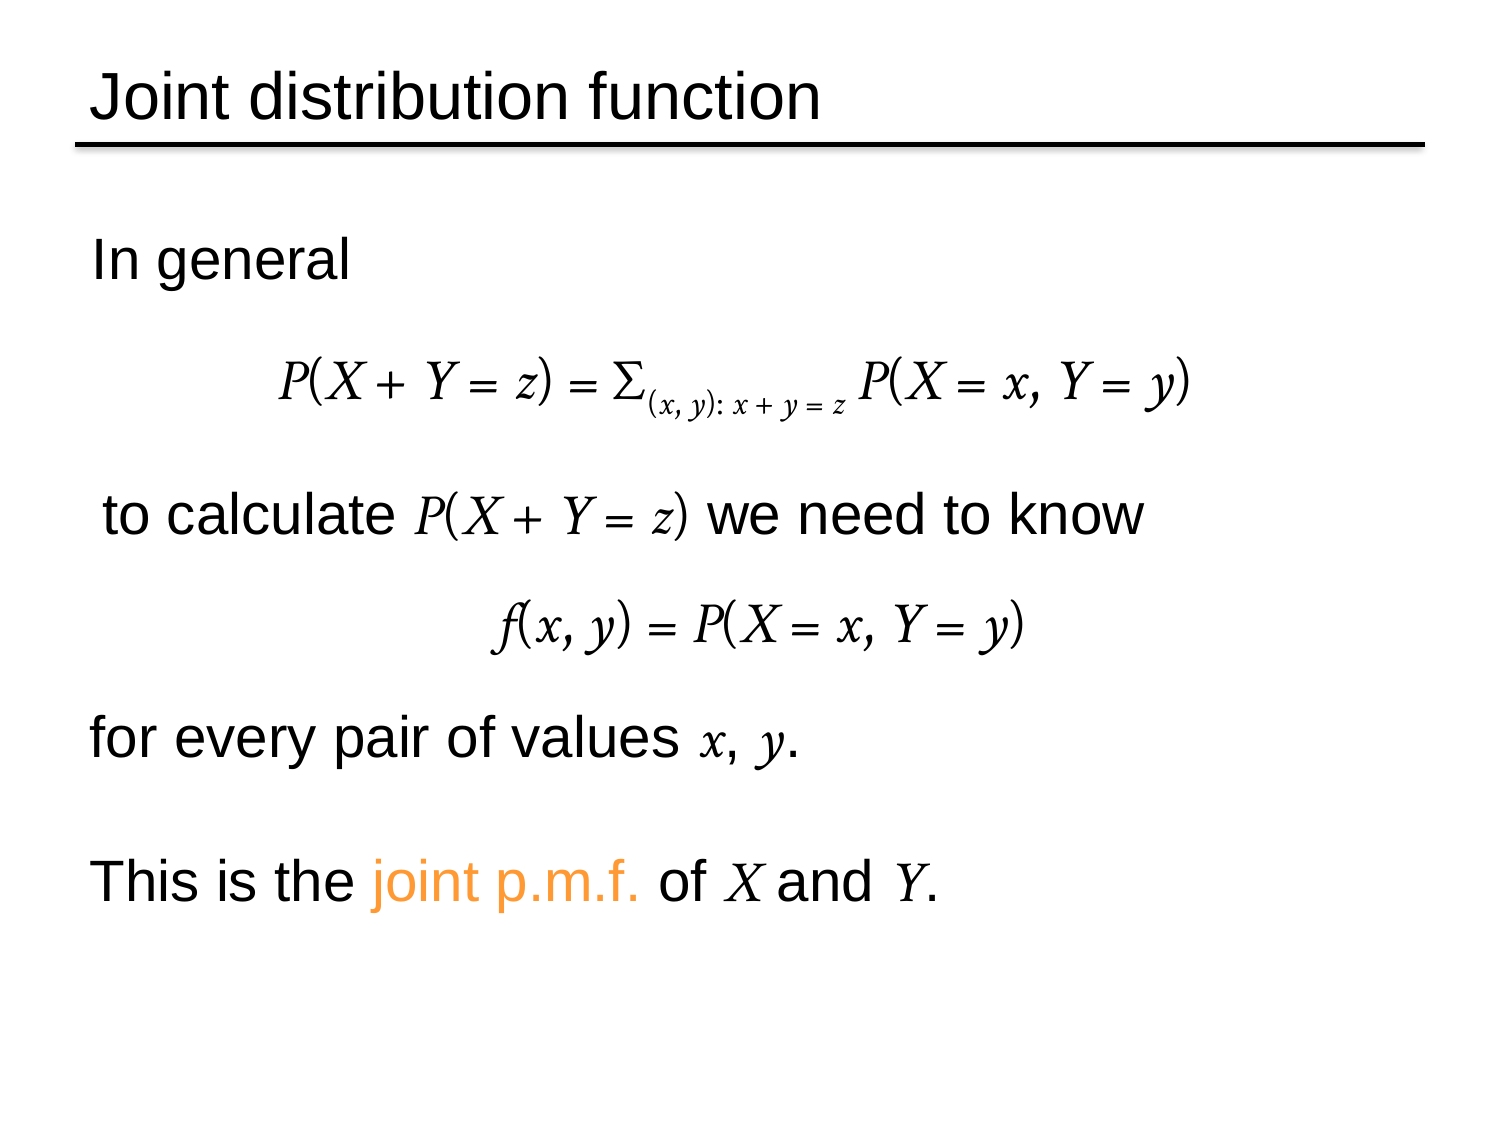

# Joint distribution function
In general
P(X + Y = z) = ∑(x, y): x + y = z P(X = x, Y = y)
to calculate P(X + Y = z) we need to know
f(x, y) = P(X = x, Y = y)
for every pair of values x, y.
This is the joint p.m.f. of X and Y.